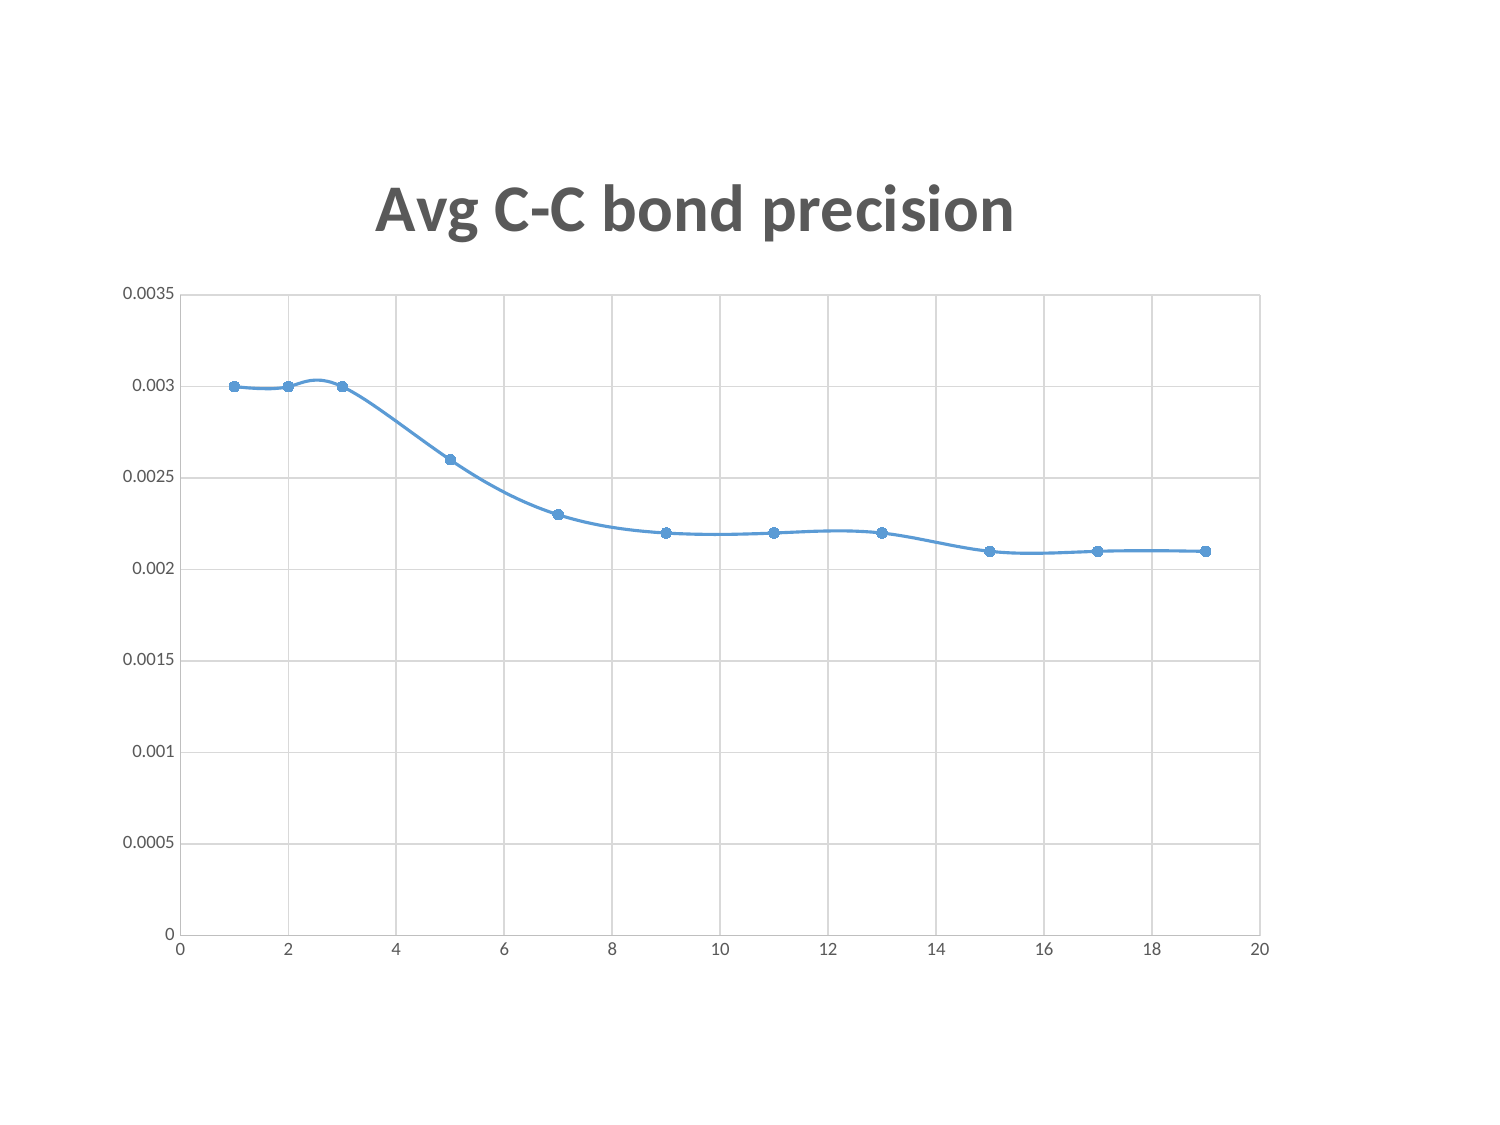

### Chart: Avg C-C bond precision

| Category |  |
|---|---|